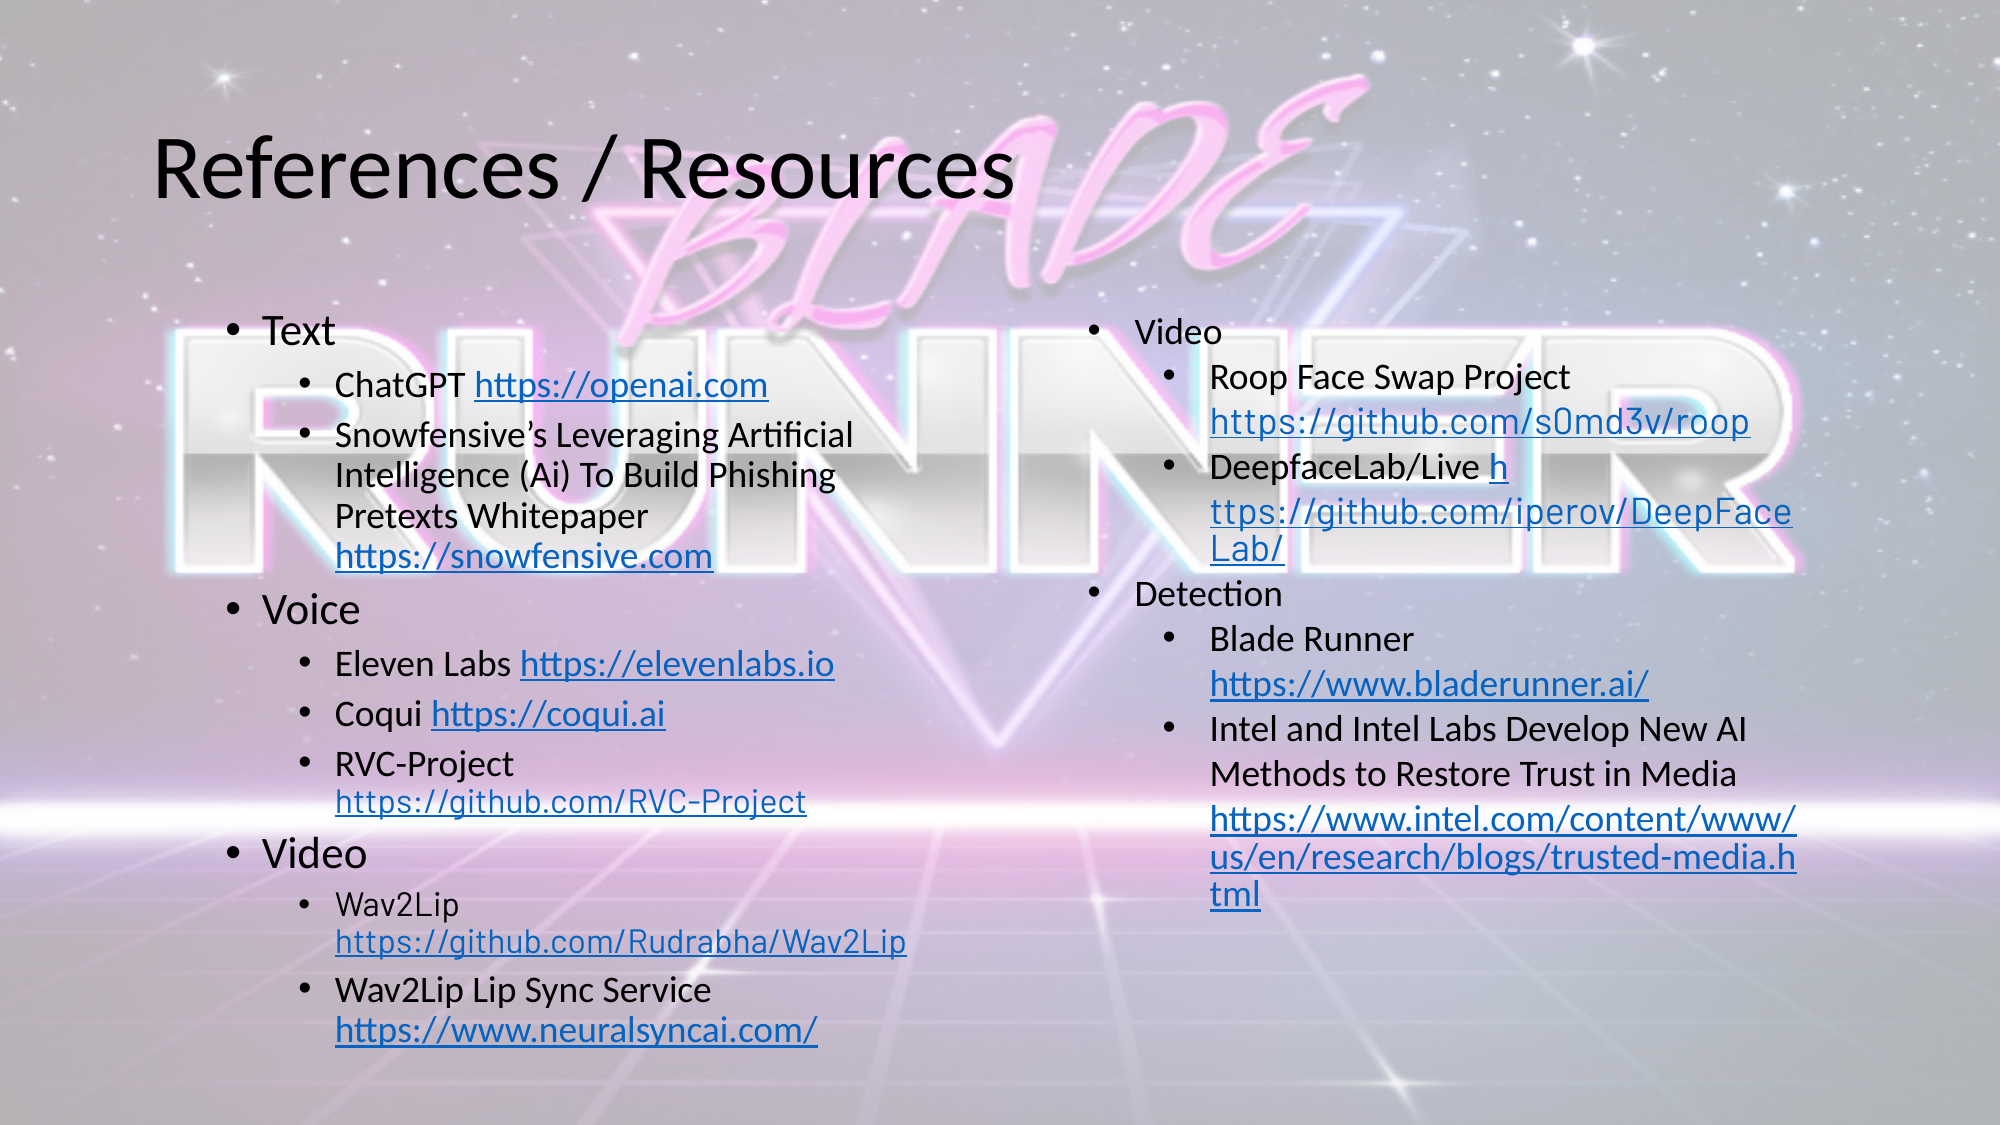

# References / Resources
Text
ChatGPT https://openai.com
Snowfensive’s Leveraging Artificial Intelligence (Ai) To Build Phishing Pretexts Whitepaper https://snowfensive.com
Voice
Eleven Labs https://elevenlabs.io
Coqui https://coqui.ai
RVC-Project https://github.com/RVC-Project
Video
Wav2Lip https://github.com/Rudrabha/Wav2Lip
Wav2Lip Lip Sync Service https://www.neuralsyncai.com/

Video
Roop Face Swap Project https://github.com/s0md3v/roop
DeepfaceLab/Live https://github.com/iperov/DeepFaceLab/
Detection
Blade Runner https://www.bladerunner.ai/
Intel and Intel Labs Develop New AI Methods to Restore Trust in Media https://www.intel.com/content/www/us/en/research/blogs/trusted-media.html